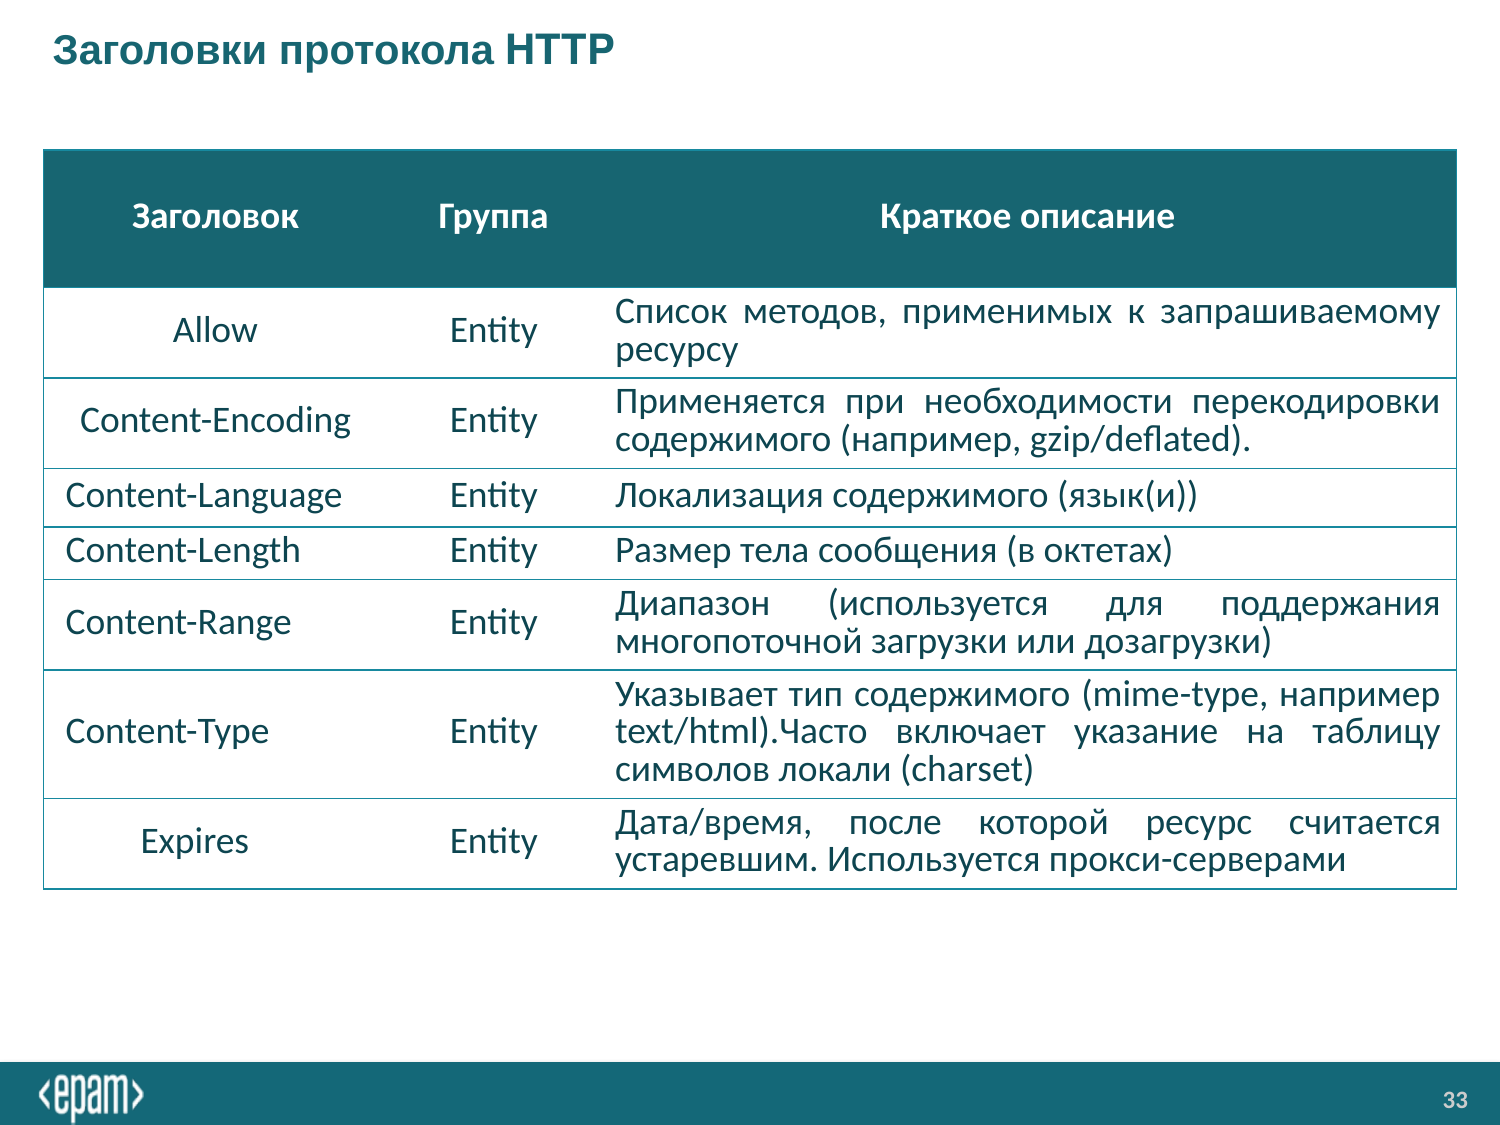

# Заголовки протокола HTTP
| Заголовок | Группа | Краткое описание |
| --- | --- | --- |
| Allow | Entity | Список методов, применимых к запрашиваемому ресурсу |
| Content-Encoding | Entity | Применяется при необходимости перекодировки содержимого (например, gzip/deflated). |
| Content-Language | Entity | Локализация содержимого (язык(и)) |
| Content-Length | Entity | Размер тела сообщения (в октетах) |
| Content-Range | Entity | Диапазон (используется для поддержания многопоточной загрузки или дозагрузки) |
| Content-Type | Entity | Указывает тип содержимого (mime-type, например text/html).Часто включает указание на таблицу символов локали (charset) |
| Expires | Entity | Дата/время, после которой ресурс считается устаревшим. Используется прокси-серверами |